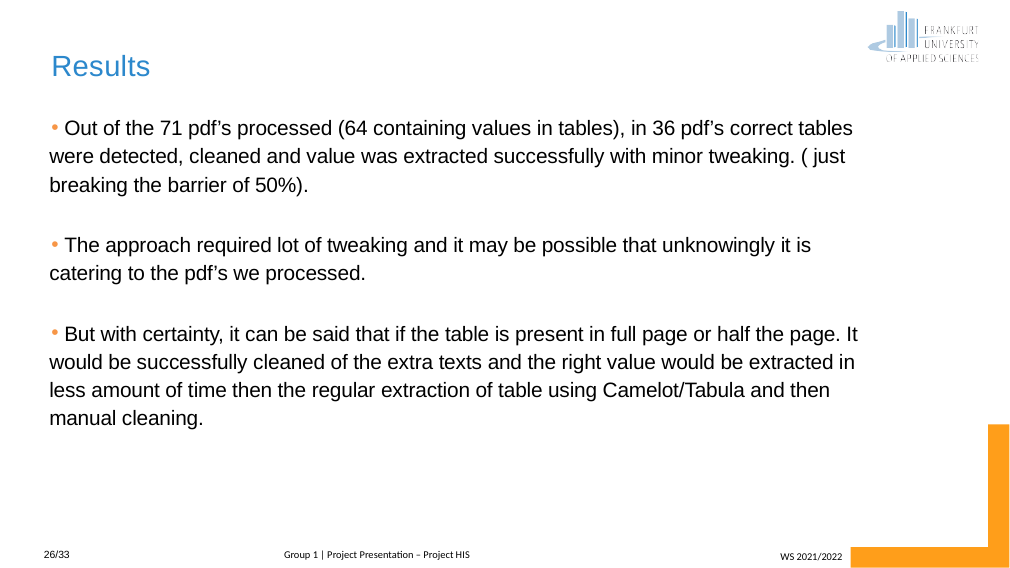

# Results
 Out of the 71 pdf’s processed (64 containing values in tables), in 36 pdf’s correct tables were detected, cleaned and value was extracted successfully with minor tweaking. ( just breaking the barrier of 50%).

 The approach required lot of tweaking and it may be possible that unknowingly it is catering to the pdf’s we processed.

 But with certainty, it can be said that if the table is present in full page or half the page. It would be successfully cleaned of the extra texts and the right value would be extracted in less amount of time then the regular extraction of table using Camelot/Tabula and then manual cleaning.

Group 1 | Project Presentation – Project HIS
26/33
WS 2021/2022